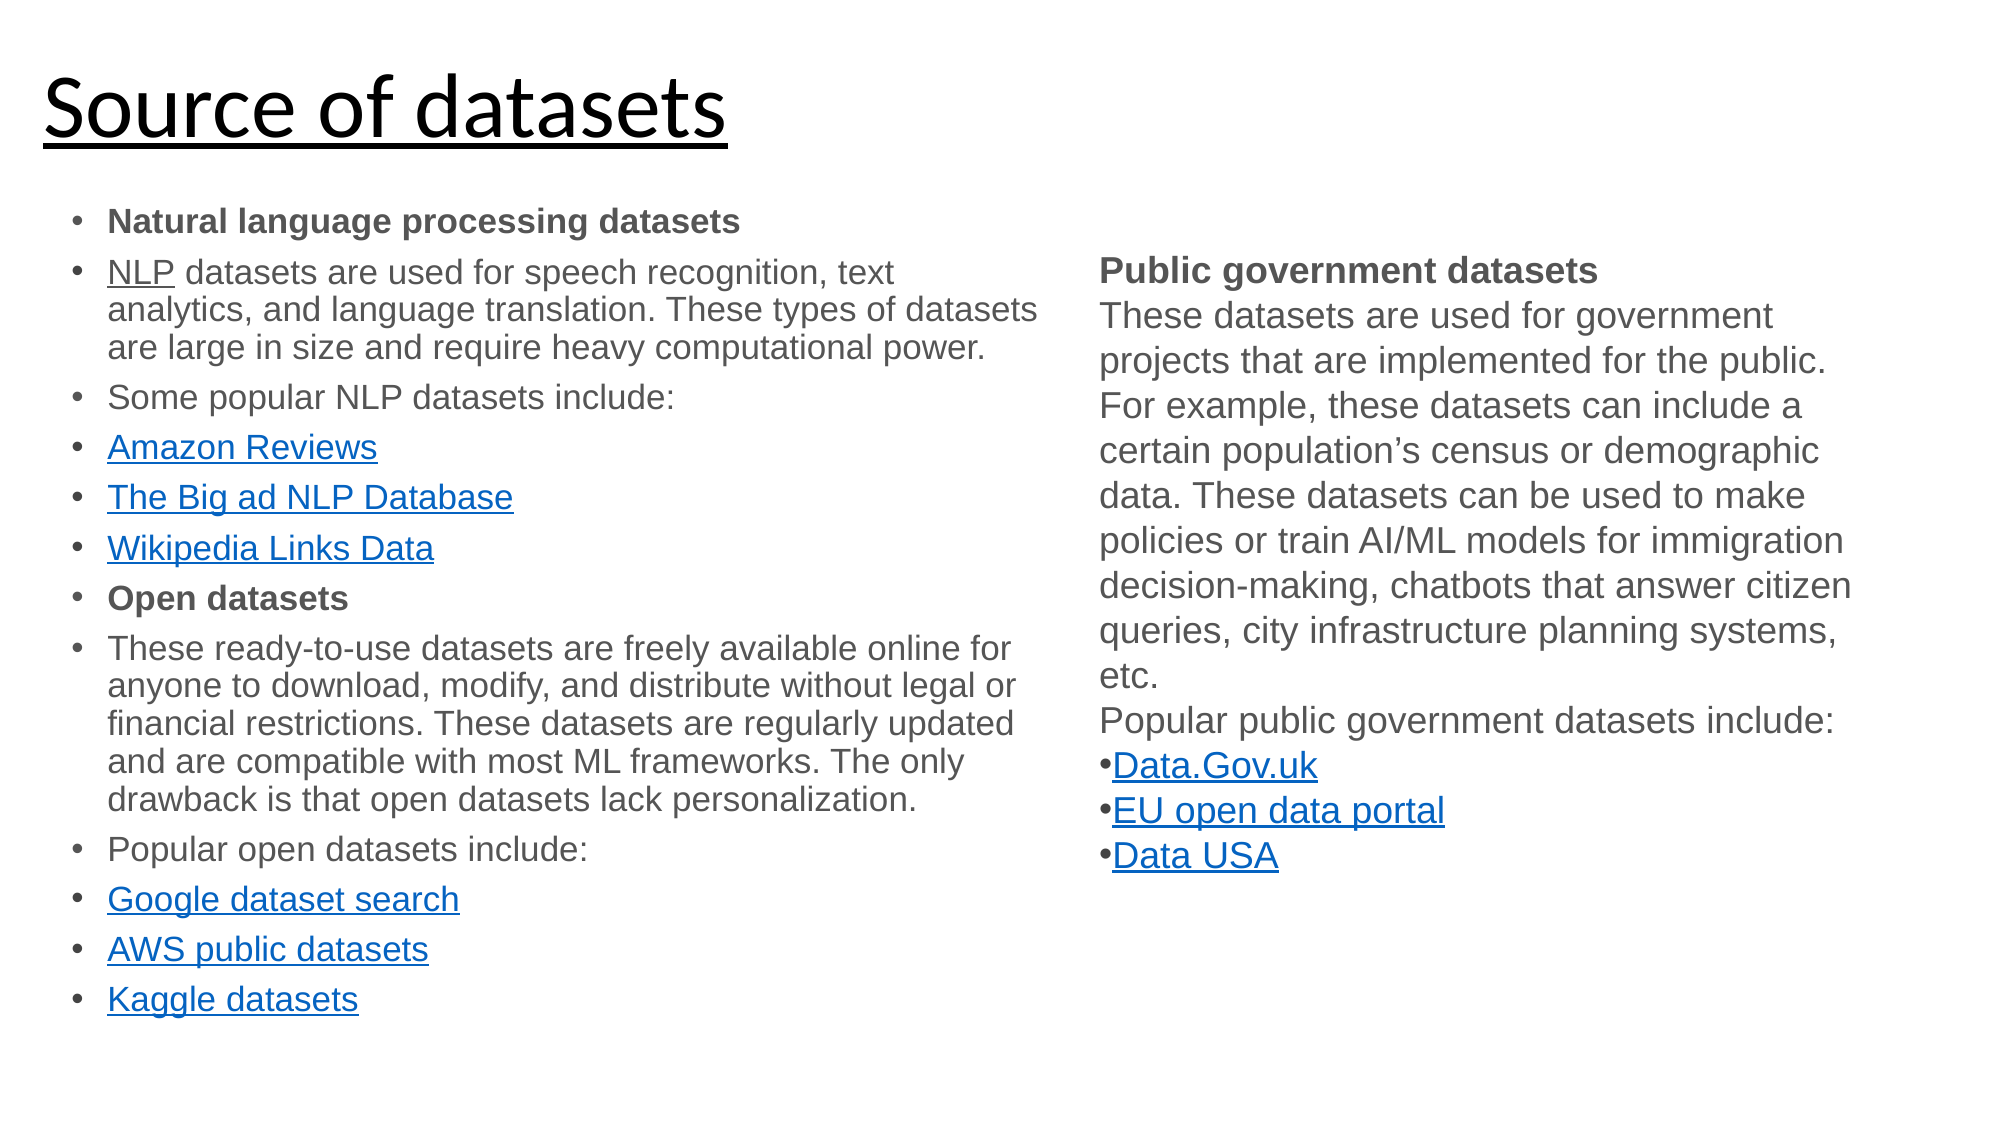

# Source of datasets
Natural language processing datasets
NLP datasets are used for speech recognition, text analytics, and language translation. These types of datasets are large in size and require heavy computational power.
Some popular NLP datasets include:
Amazon Reviews
The Big ad NLP Database
Wikipedia Links Data
Open datasets
These ready-to-use datasets are freely available online for anyone to download, modify, and distribute without legal or financial restrictions. These datasets are regularly updated and are compatible with most ML frameworks. The only drawback is that open datasets lack personalization.
Popular open datasets include:
Google dataset search
AWS public datasets
Kaggle datasets

Public government datasets
These datasets are used for government projects that are implemented for the public. For example, these datasets can include a certain population’s census or demographic data. These datasets can be used to make policies or train AI/ML models for immigration decision-making, chatbots that answer citizen queries, city infrastructure planning systems, etc.
Popular public government datasets include:
Data.Gov.uk
EU open data portal
Data USA